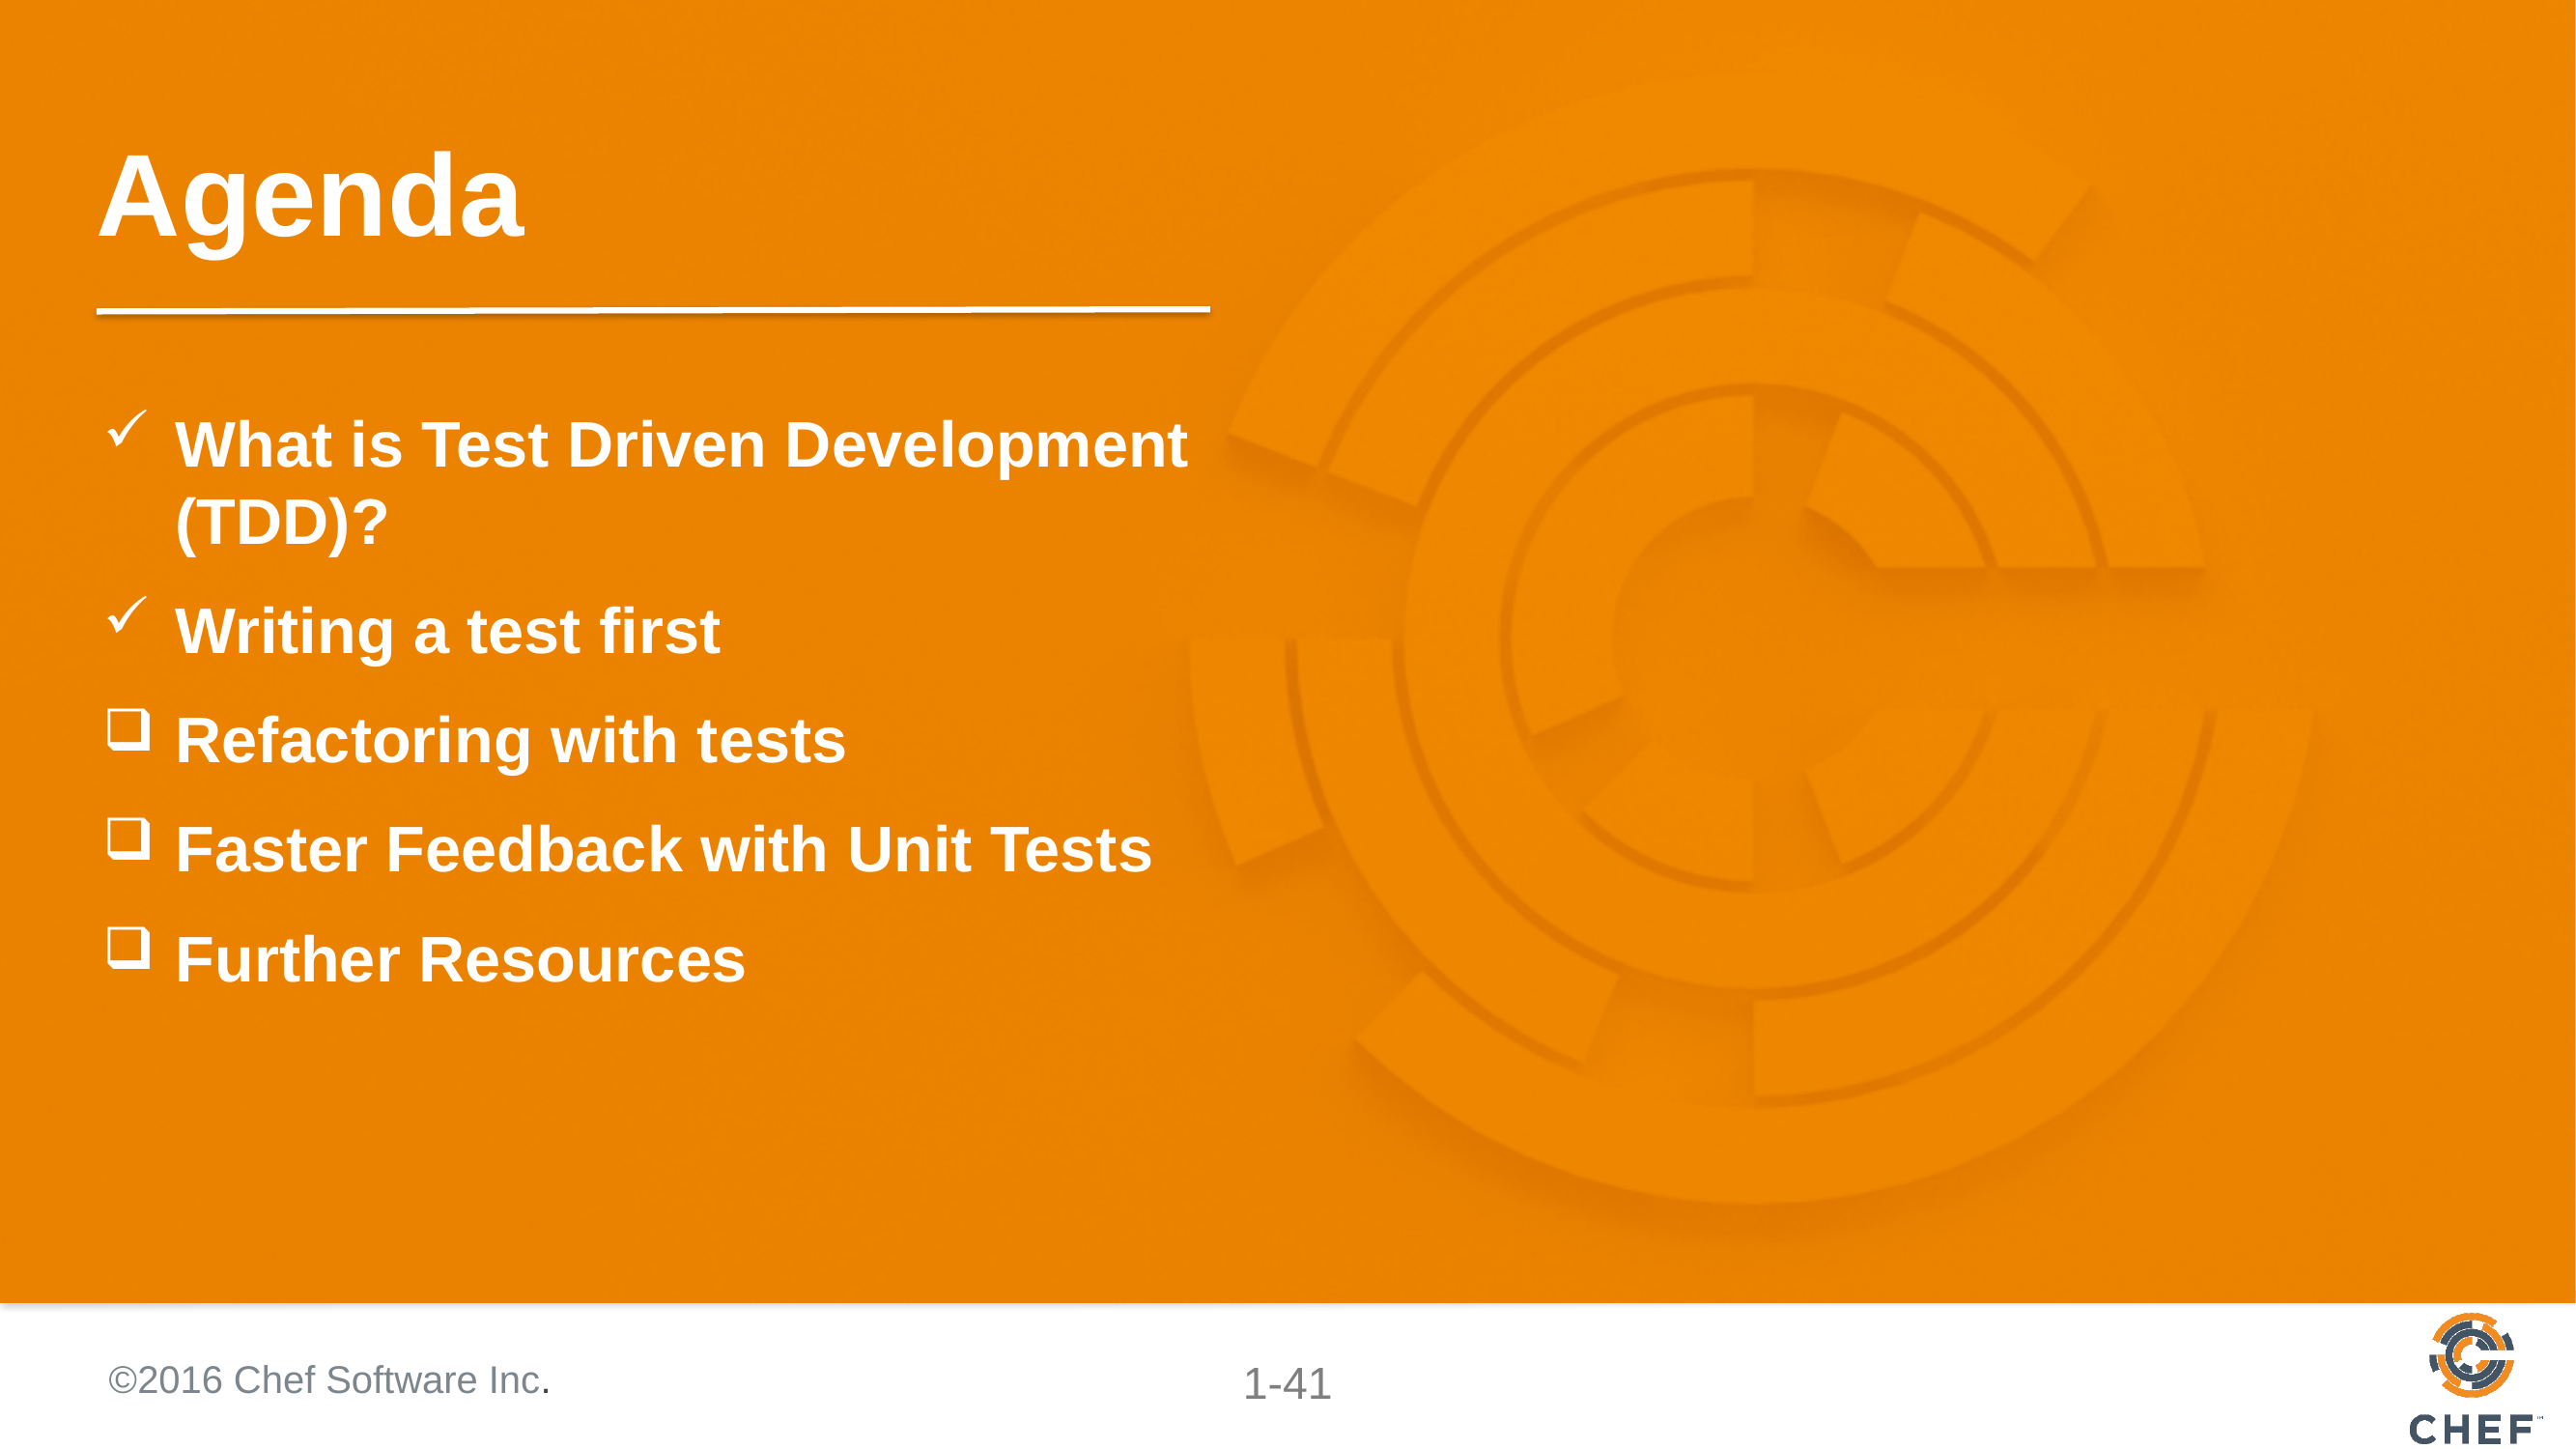

# Agenda
What is Test Driven Development (TDD)?
Writing a test first
Refactoring with tests
Faster Feedback with Unit Tests
Further Resources